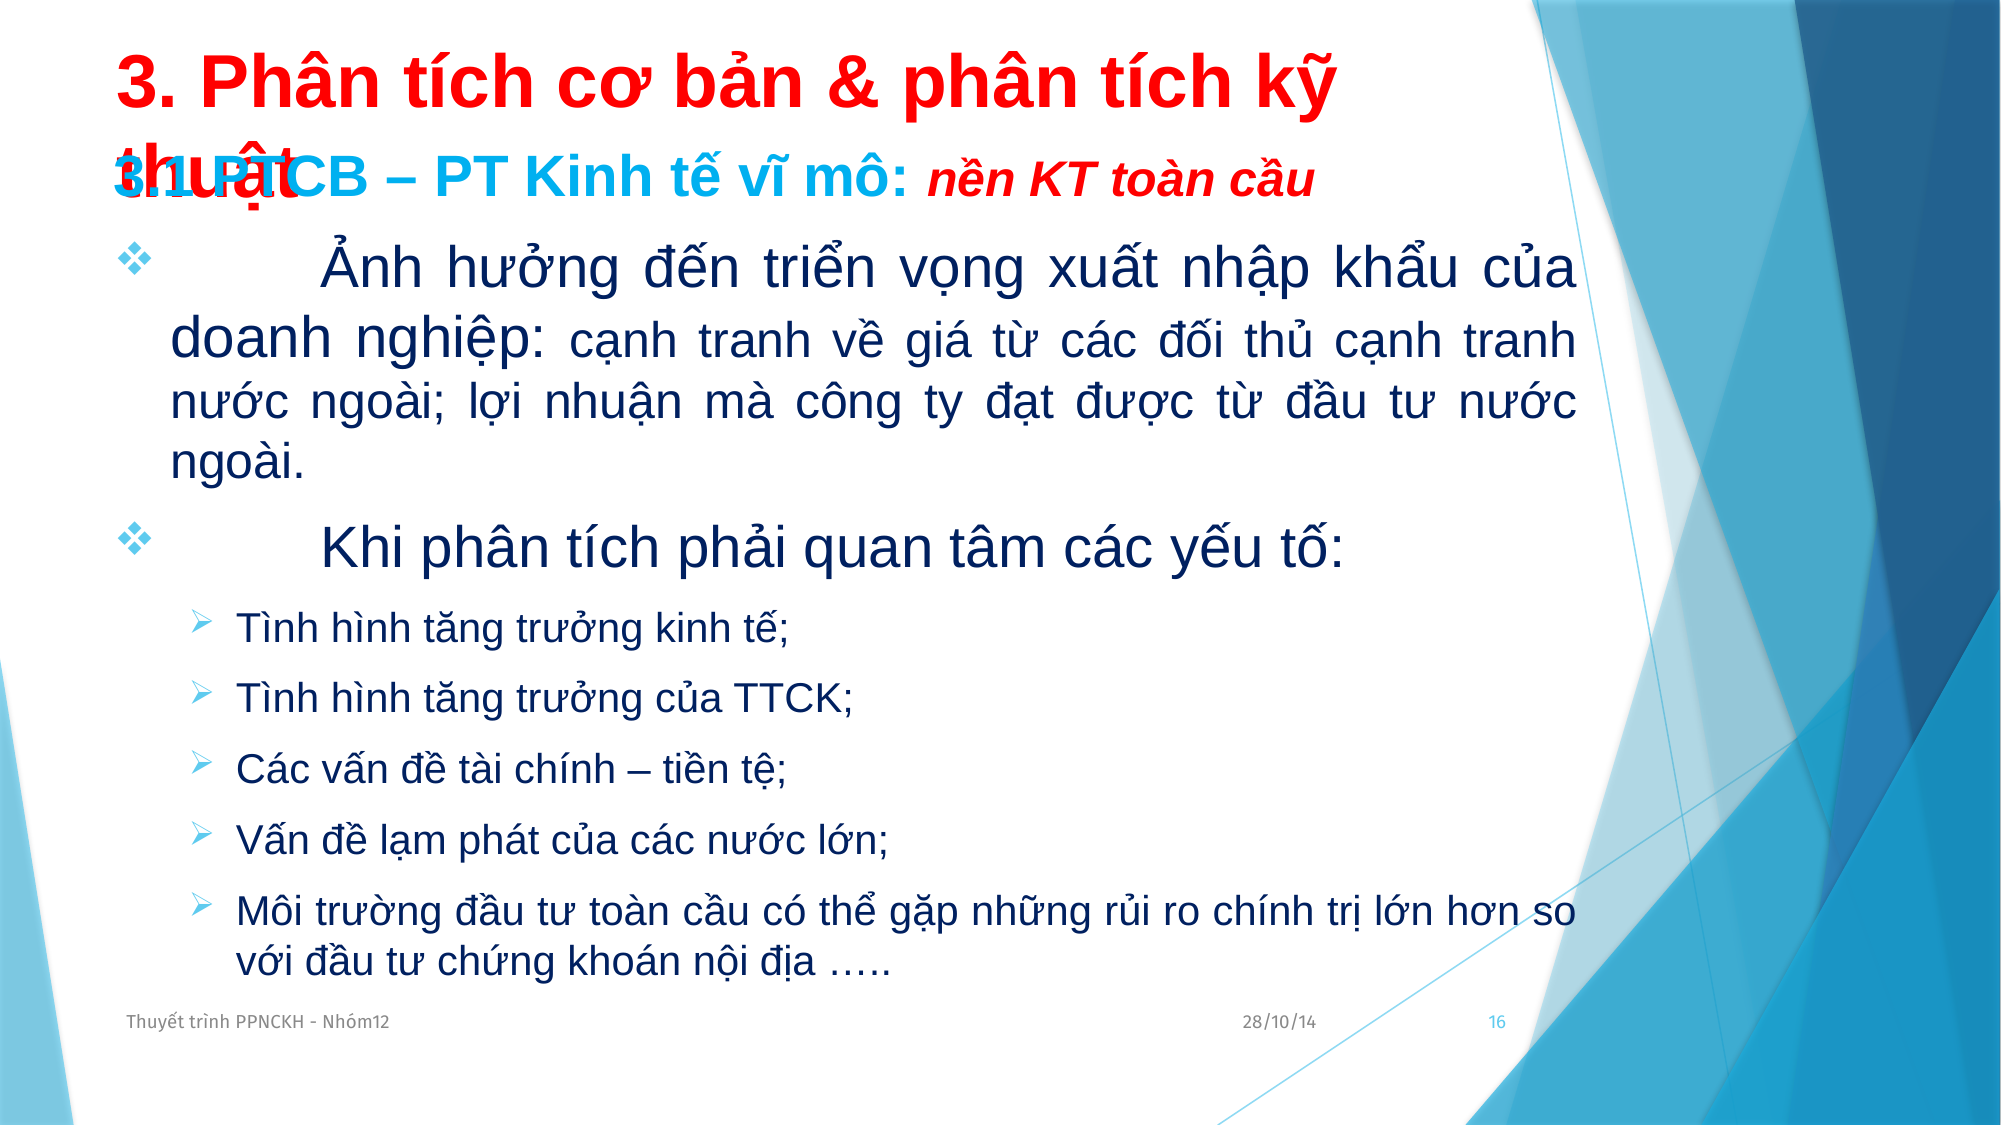

# 3. Phân tích cơ bản & phân tích kỹ thuật
3.1 PTCB – PT Kinh tế vĩ mô: nền KT toàn cầu
	Ảnh hưởng đến triển vọng xuất nhập khẩu của doanh nghiệp: cạnh tranh về giá từ các đối thủ cạnh tranh nước ngoài; lợi nhuận mà công ty đạt được từ đầu tư nước ngoài.
	Khi phân tích phải quan tâm các yếu tố:
Tình hình tăng trưởng kinh tế;
Tình hình tăng trưởng của TTCK;
Các vấn đề tài chính – tiền tệ;
Vấn đề lạm phát của các nước lớn;
Môi trường đầu tư toàn cầu có thể gặp những rủi ro chính trị lớn hơn so với đầu tư chứng khoán nội địa …..
Thuyết trình PPNCKH - Nhóm12
28/10/14
16